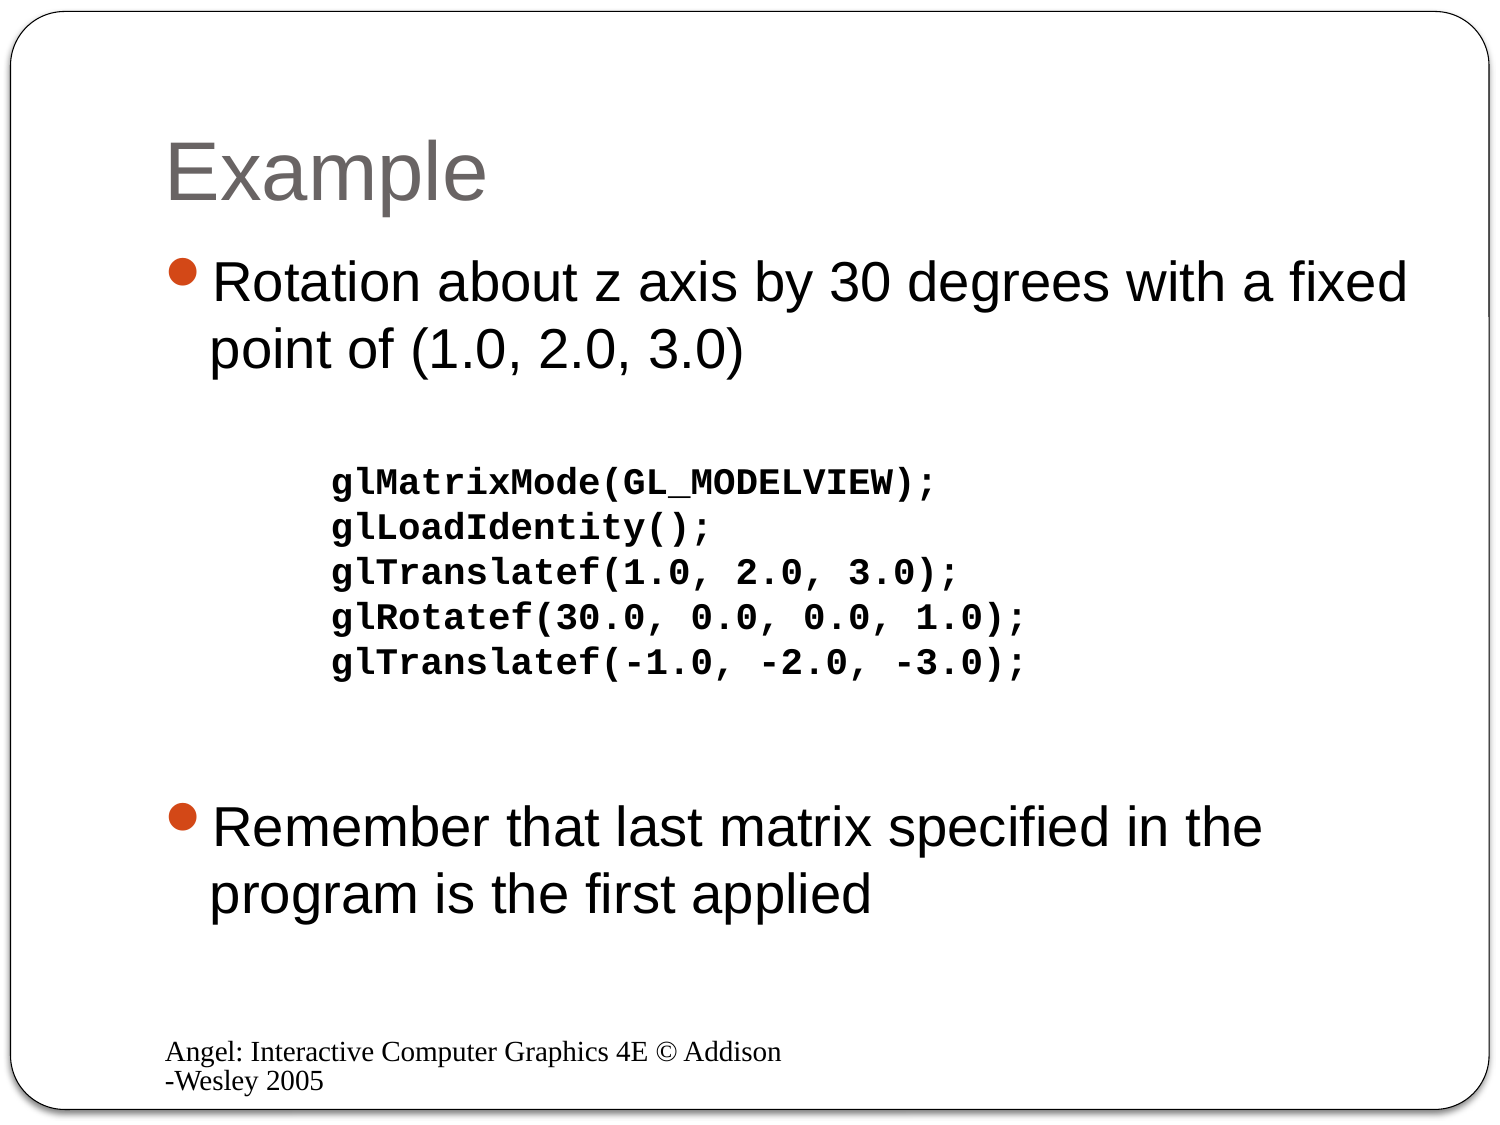

# Example
Rotation about z axis by 30 degrees with a fixed point of (1.0, 2.0, 3.0)

Remember that last matrix specified in the program is the first applied
glMatrixMode(GL_MODELVIEW);
glLoadIdentity();
glTranslatef(1.0, 2.0, 3.0);
glRotatef(30.0, 0.0, 0.0, 1.0);
glTranslatef(-1.0, -2.0, -3.0);
Angel: Interactive Computer Graphics 4E © Addison-Wesley 2005